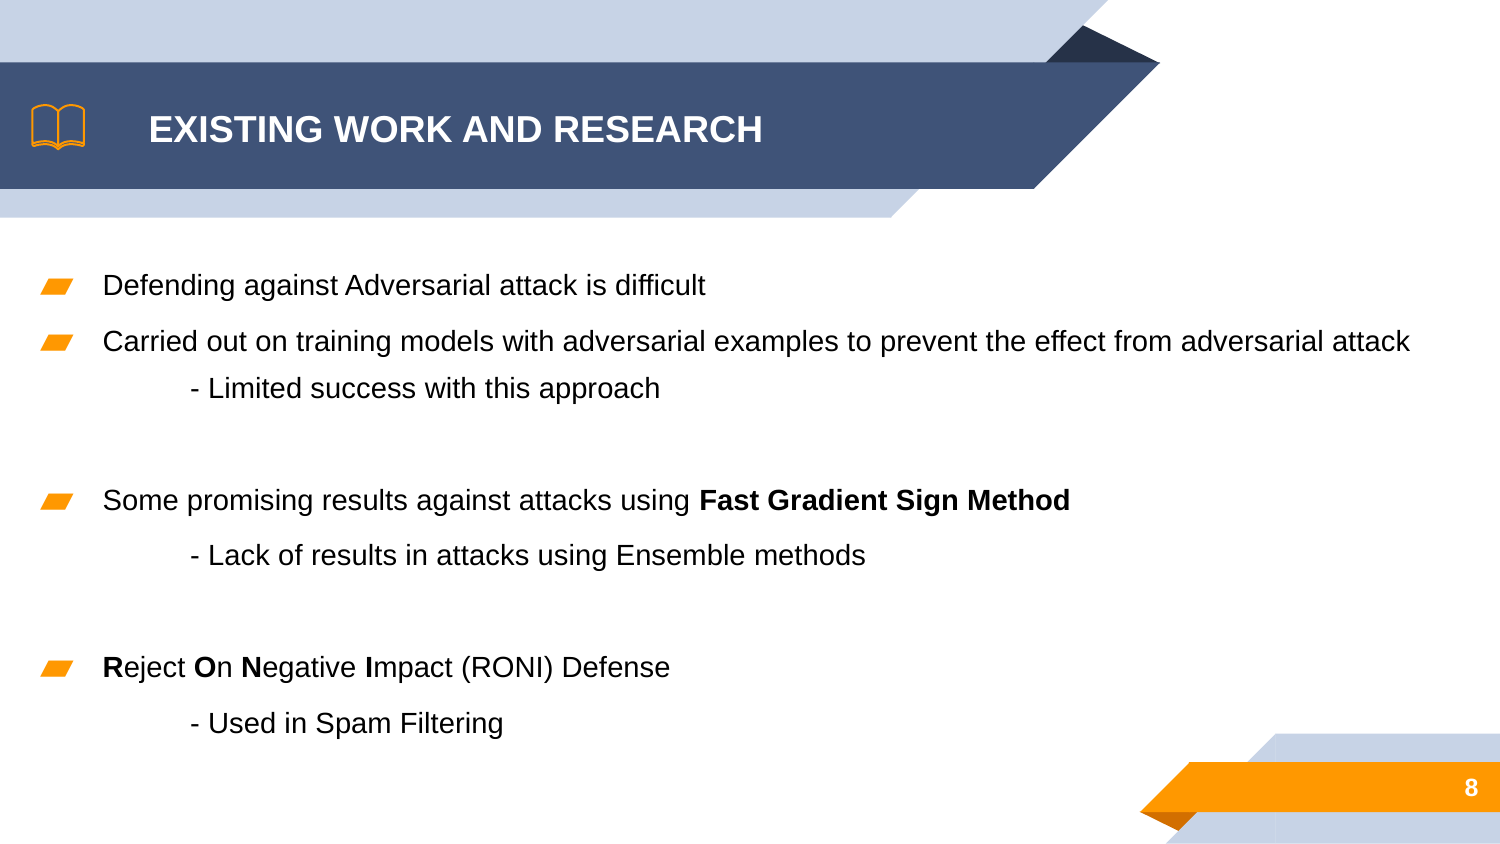

# EXISTING WORK AND RESEARCH

Defending against Adversarial attack is difficult
Carried out on training models with adversarial examples to prevent the effect from adversarial attack
	- Limited success with this approach

Some promising results against attacks using Fast Gradient Sign Method
	- Lack of results in attacks using Ensemble methods

Reject On Negative Impact (RONI) Defense
	- Used in Spam Filtering
8